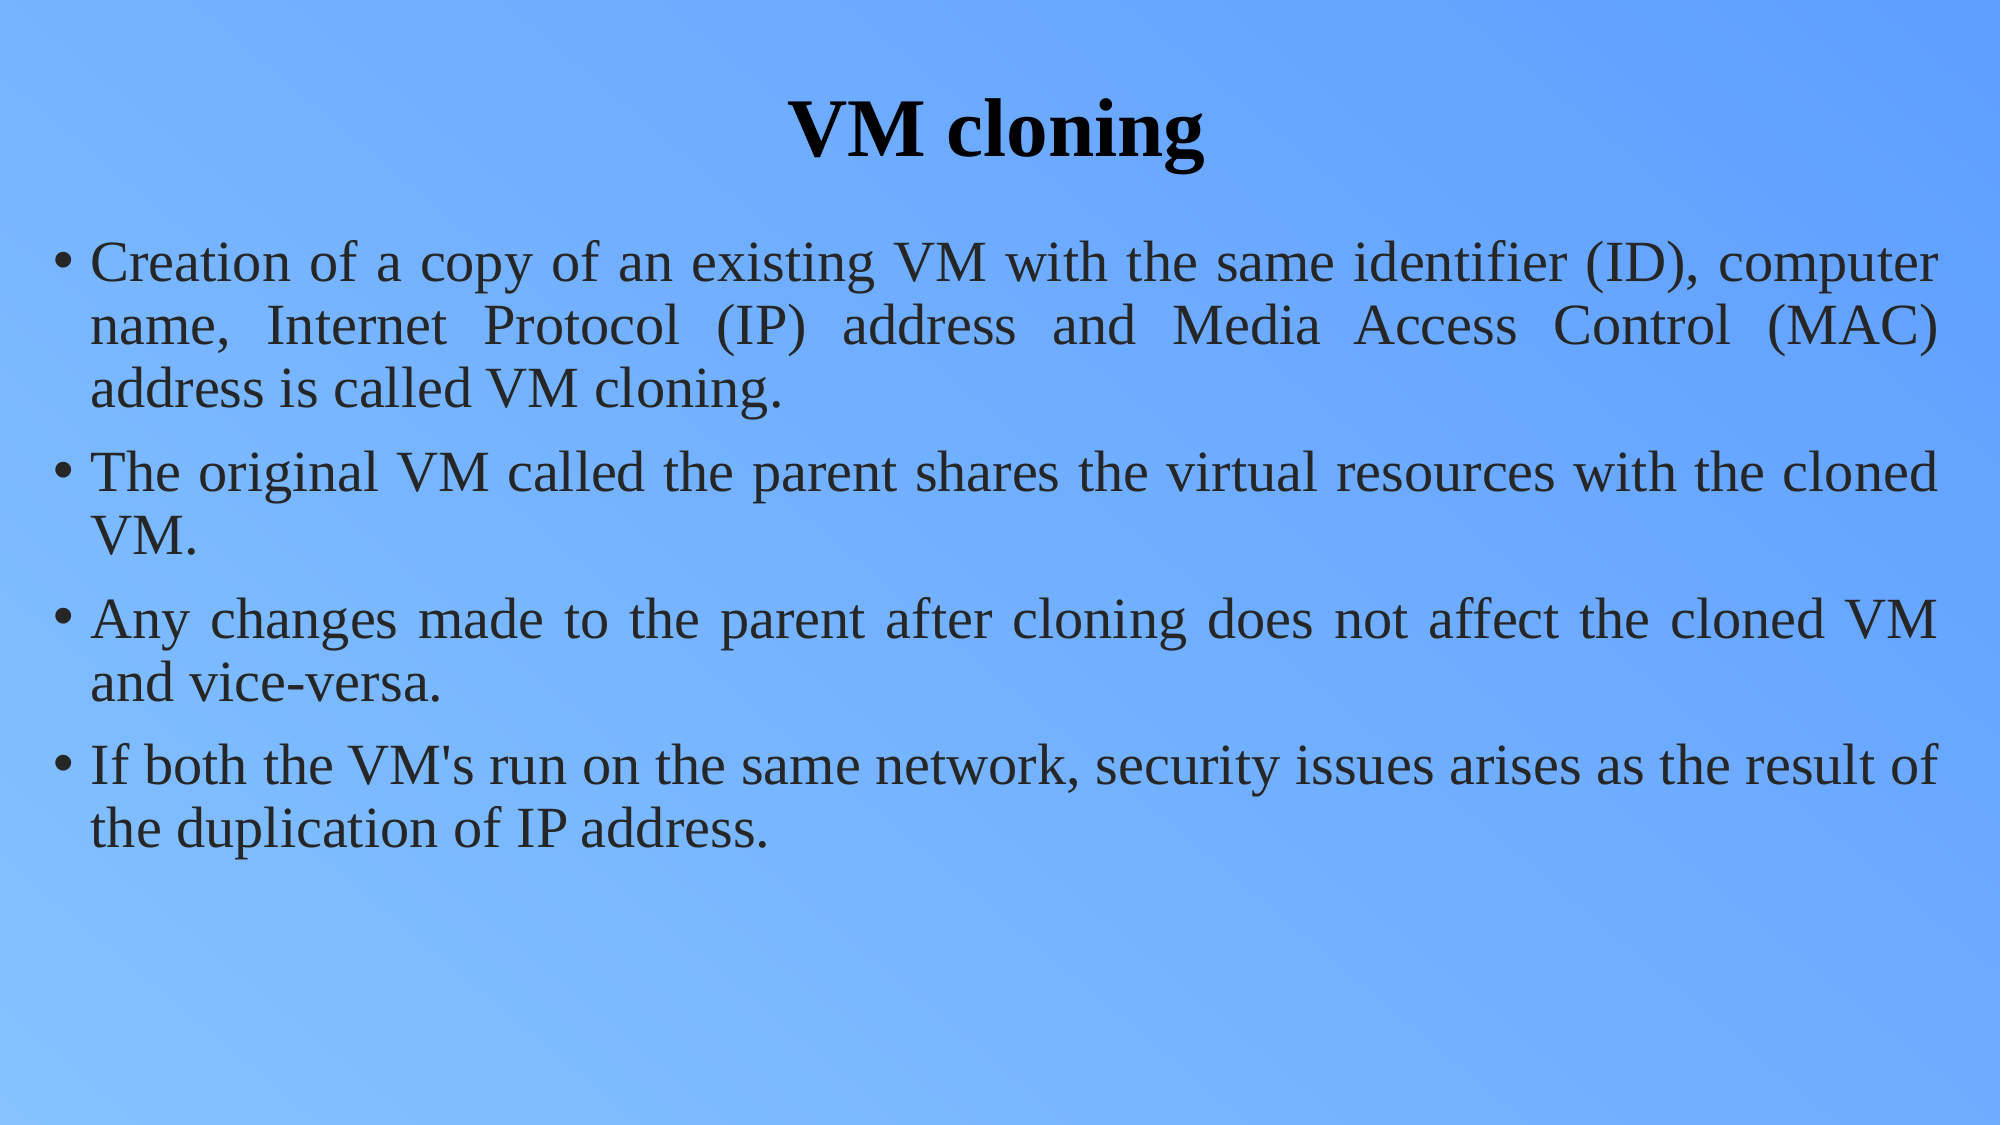

# VM cloning
Creation of a copy of an existing VM with the same identifier (ID), computer name, Internet Protocol (IP) address and Media Access Control (MAC) address is called VM cloning.
The original VM called the parent shares the virtual resources with the cloned VM.
Any changes made to the parent after cloning does not affect the cloned VM and vice-versa.
If both the VM's run on the same network, security issues arises as the result of the duplication of IP address.